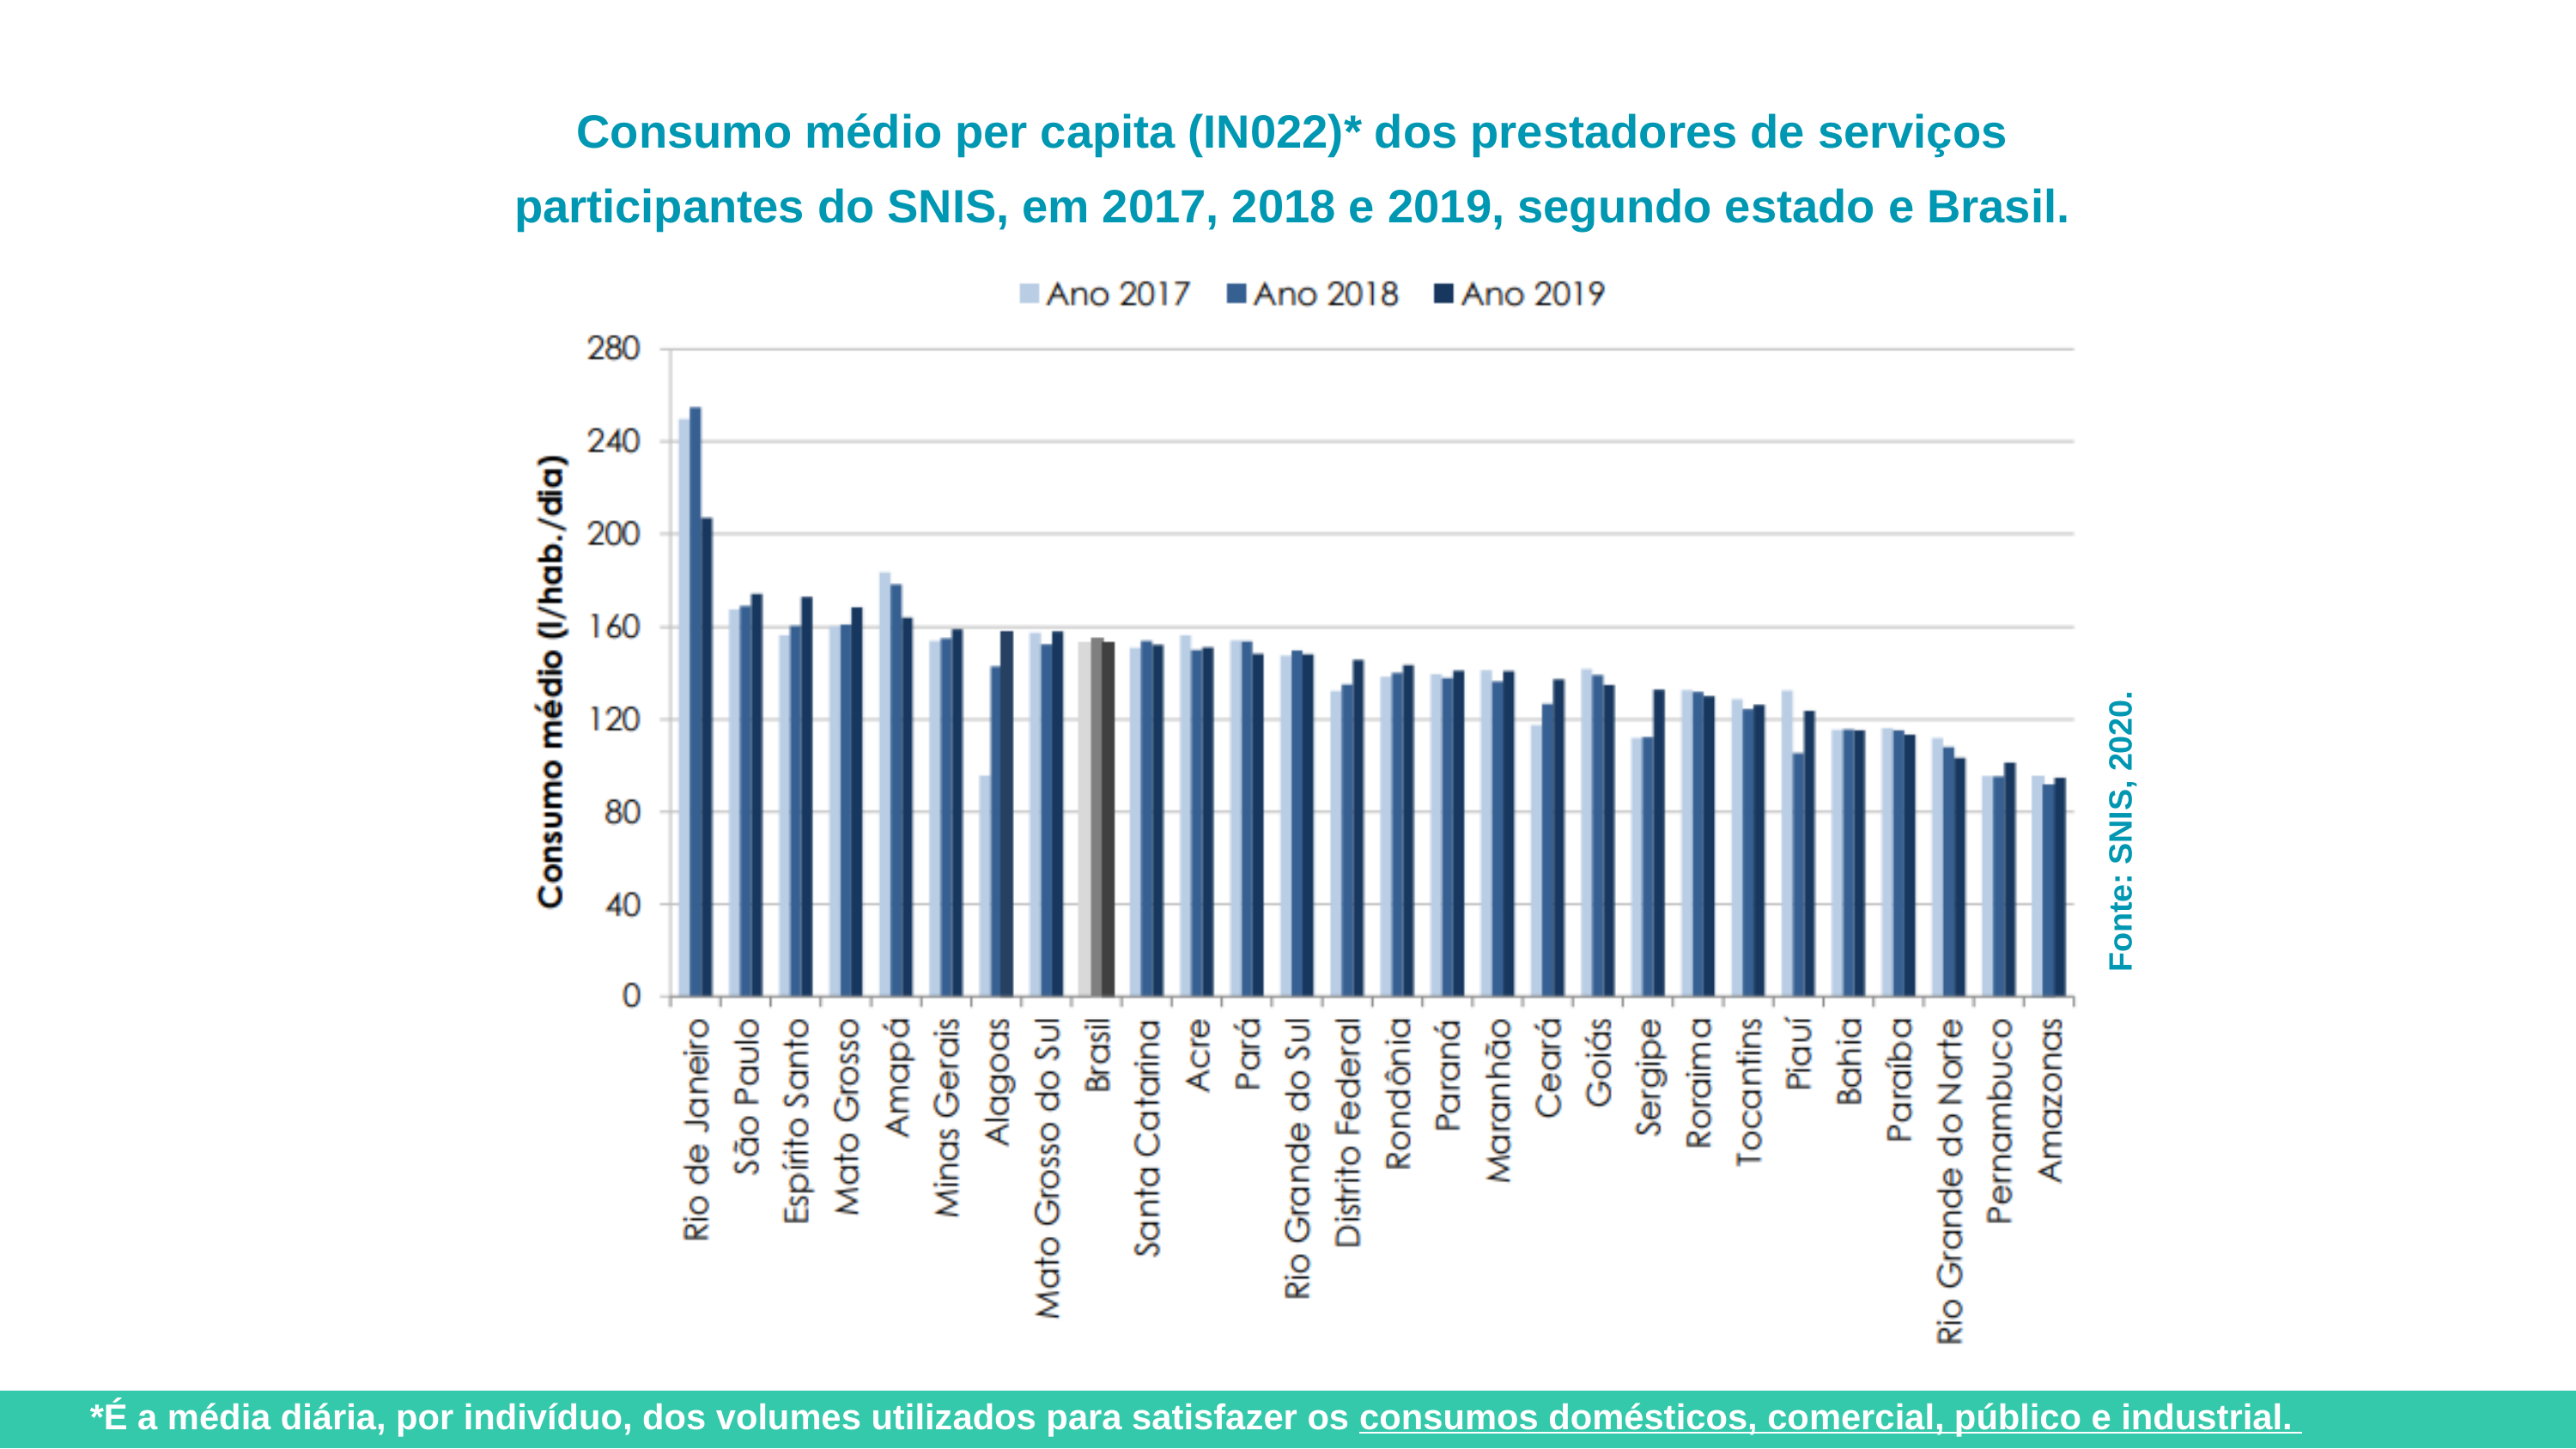

Consumo médio per capita (IN022)* dos prestadores de serviços participantes do SNIS, em 2017, 2018 e 2019, segundo estado e Brasil.

Fonte: SNIS, 2020.
*É a média diária, por indivíduo, dos volumes utilizados para satisfazer os consumos domésticos, comercial, público e industrial.